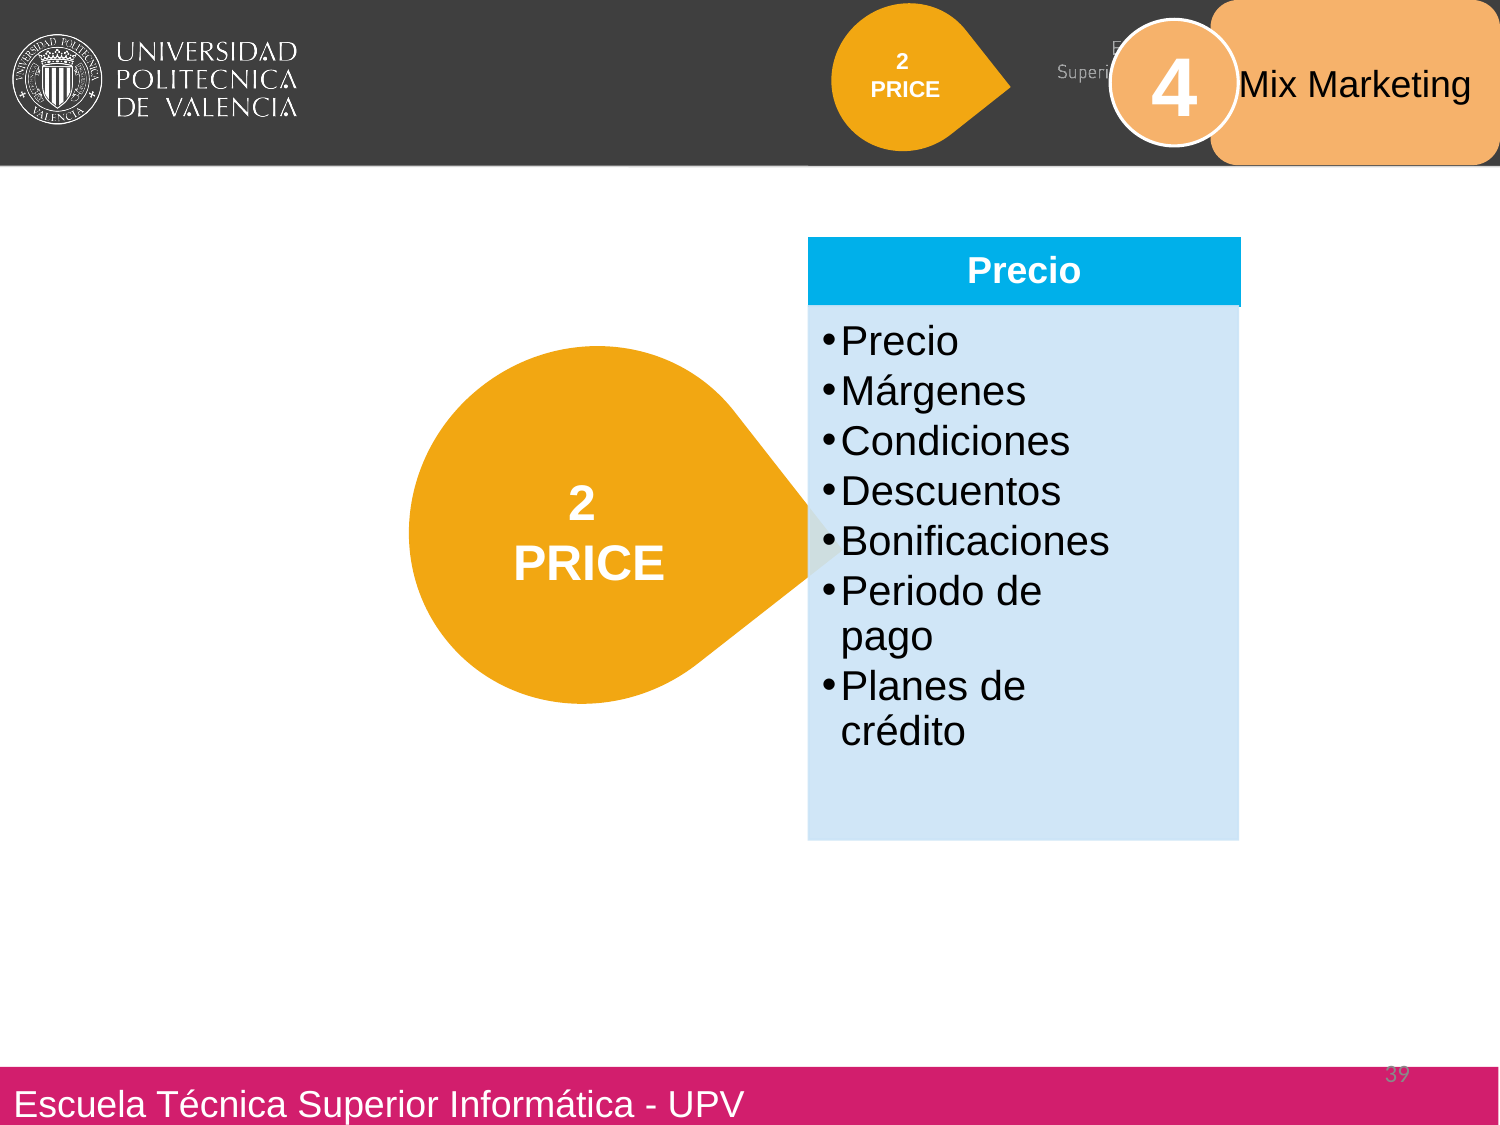

Mix Marketing

4
2
PRICE

Precio

Precio
Márgenes
Condiciones
Descuentos
Bonificaciones
Periodo de pago
Planes de crédito

2
PRICE
39